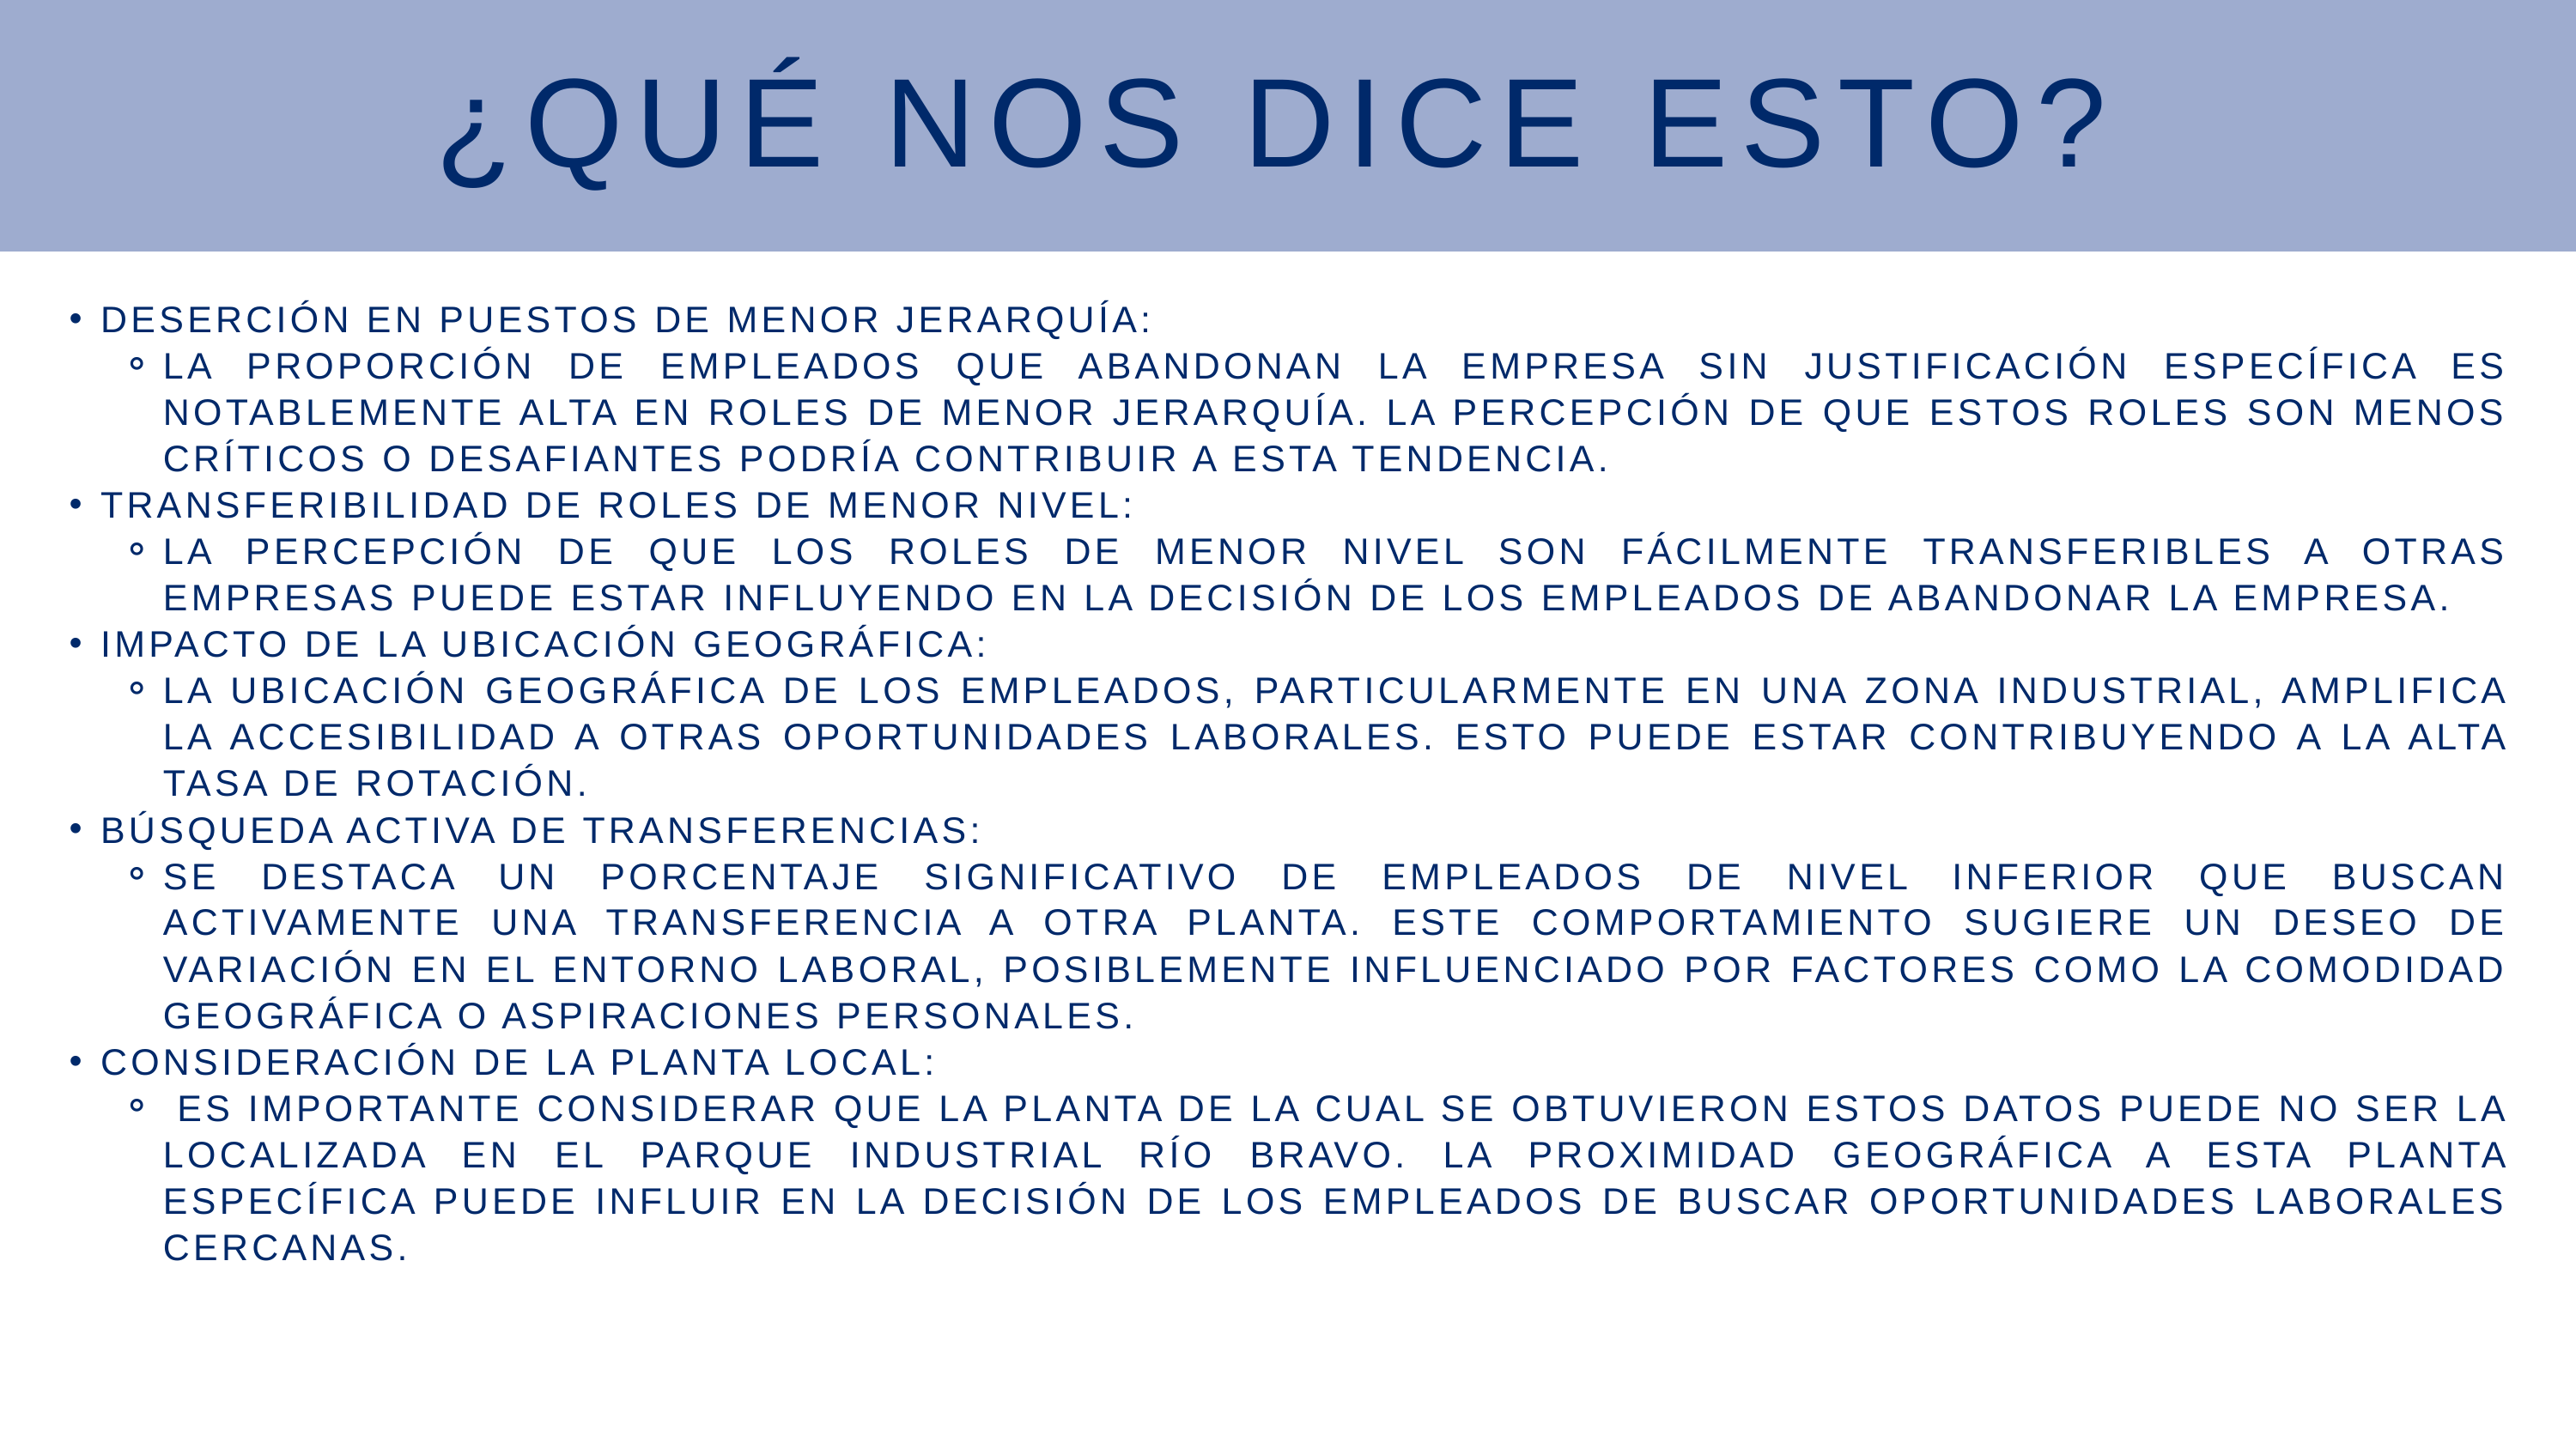

¿QUÉ NOS DICE ESTO?
DESERCIÓN EN PUESTOS DE MENOR JERARQUÍA:
LA PROPORCIÓN DE EMPLEADOS QUE ABANDONAN LA EMPRESA SIN JUSTIFICACIÓN ESPECÍFICA ES NOTABLEMENTE ALTA EN ROLES DE MENOR JERARQUÍA. LA PERCEPCIÓN DE QUE ESTOS ROLES SON MENOS CRÍTICOS O DESAFIANTES PODRÍA CONTRIBUIR A ESTA TENDENCIA.
TRANSFERIBILIDAD DE ROLES DE MENOR NIVEL:
LA PERCEPCIÓN DE QUE LOS ROLES DE MENOR NIVEL SON FÁCILMENTE TRANSFERIBLES A OTRAS EMPRESAS PUEDE ESTAR INFLUYENDO EN LA DECISIÓN DE LOS EMPLEADOS DE ABANDONAR LA EMPRESA.
IMPACTO DE LA UBICACIÓN GEOGRÁFICA:
LA UBICACIÓN GEOGRÁFICA DE LOS EMPLEADOS, PARTICULARMENTE EN UNA ZONA INDUSTRIAL, AMPLIFICA LA ACCESIBILIDAD A OTRAS OPORTUNIDADES LABORALES. ESTO PUEDE ESTAR CONTRIBUYENDO A LA ALTA TASA DE ROTACIÓN.
BÚSQUEDA ACTIVA DE TRANSFERENCIAS:
SE DESTACA UN PORCENTAJE SIGNIFICATIVO DE EMPLEADOS DE NIVEL INFERIOR QUE BUSCAN ACTIVAMENTE UNA TRANSFERENCIA A OTRA PLANTA. ESTE COMPORTAMIENTO SUGIERE UN DESEO DE VARIACIÓN EN EL ENTORNO LABORAL, POSIBLEMENTE INFLUENCIADO POR FACTORES COMO LA COMODIDAD GEOGRÁFICA O ASPIRACIONES PERSONALES.
CONSIDERACIÓN DE LA PLANTA LOCAL:
 ES IMPORTANTE CONSIDERAR QUE LA PLANTA DE LA CUAL SE OBTUVIERON ESTOS DATOS PUEDE NO SER LA LOCALIZADA EN EL PARQUE INDUSTRIAL RÍO BRAVO. LA PROXIMIDAD GEOGRÁFICA A ESTA PLANTA ESPECÍFICA PUEDE INFLUIR EN LA DECISIÓN DE LOS EMPLEADOS DE BUSCAR OPORTUNIDADES LABORALES CERCANAS.